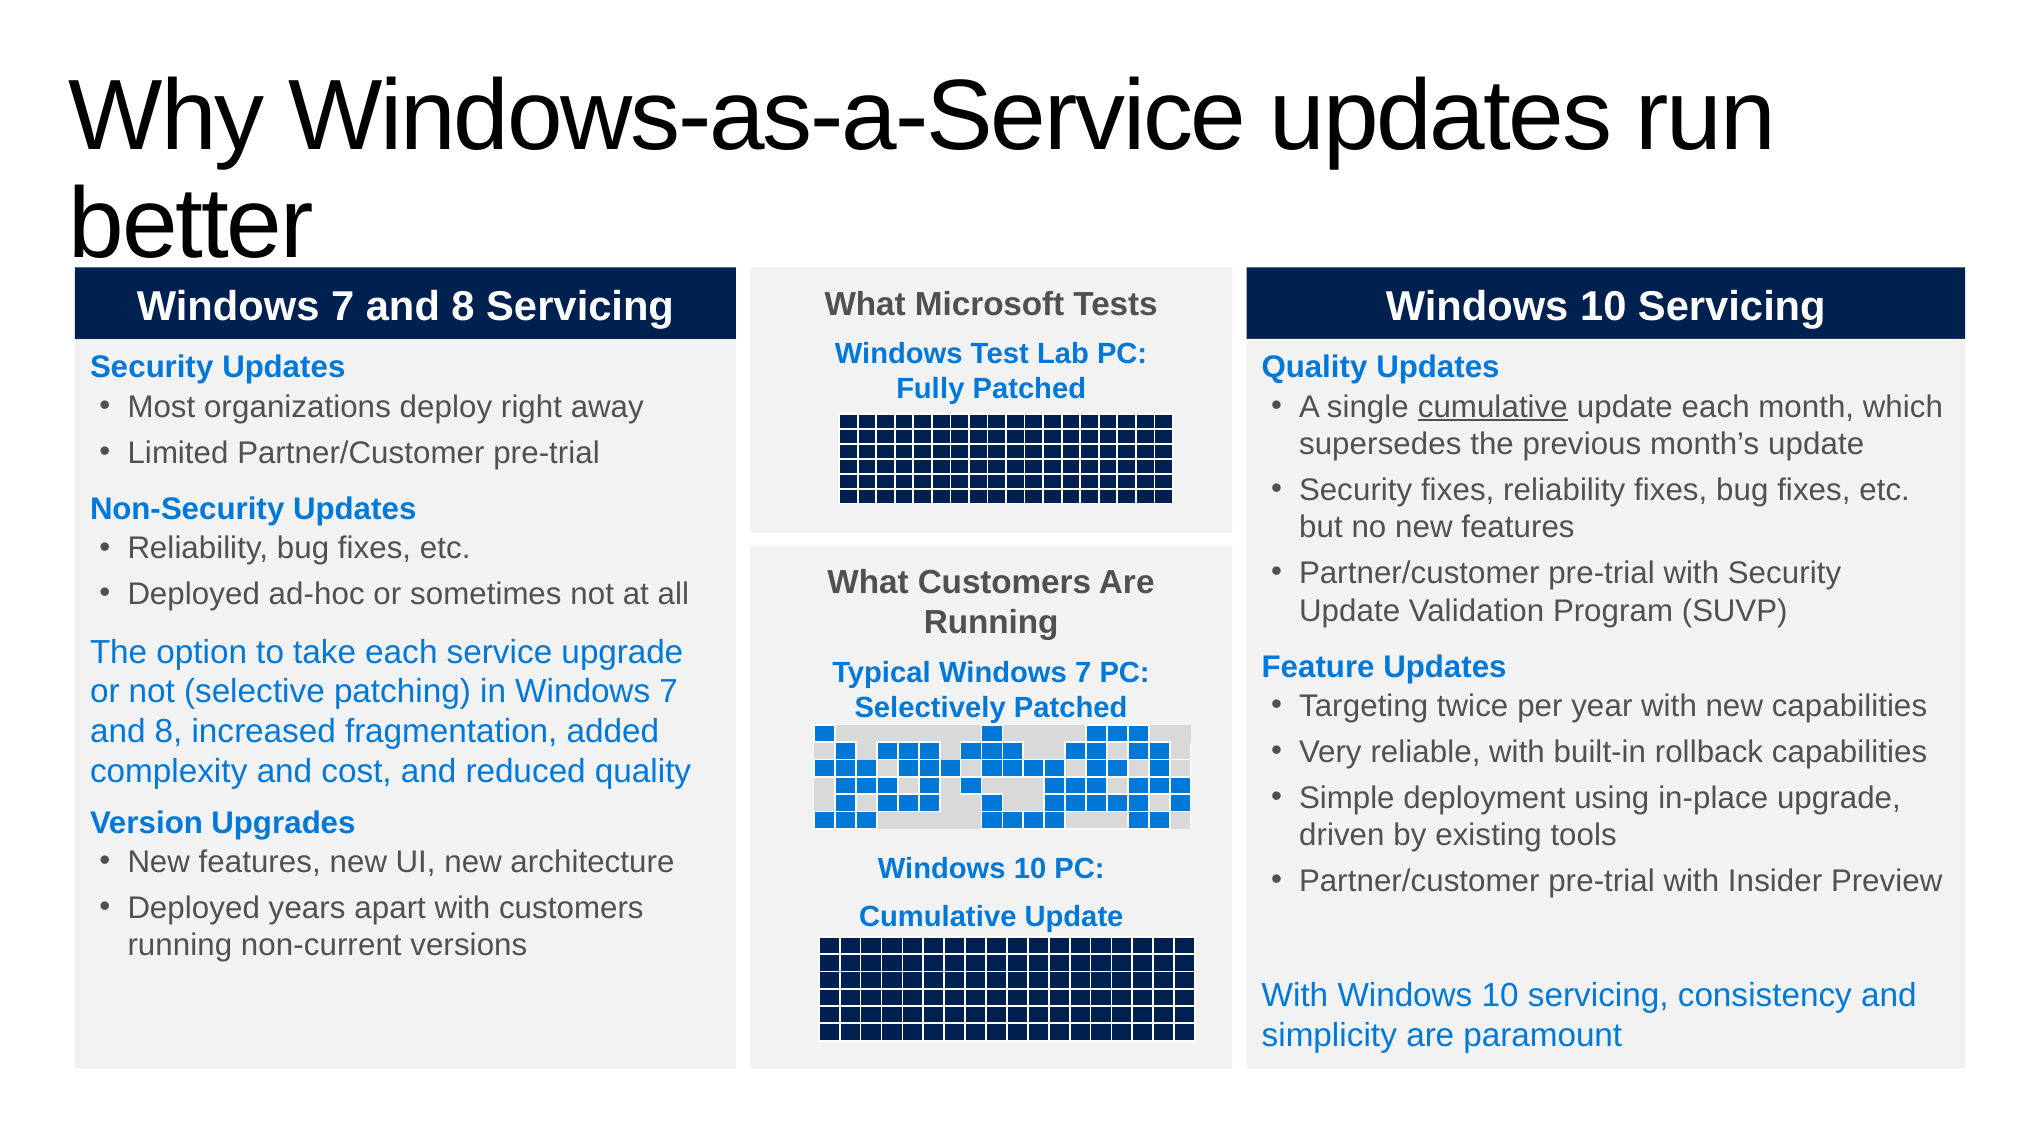

# Why Windows-as-a-Service updates run better
Windows 7 and 8 Servicing
What Microsoft Tests
Windows Test Lab PC:
Fully Patched

Windows 10 Servicing
Quality Updates
A single cumulative update each month, which supersedes the previous month’s update
Security fixes, reliability fixes, bug fixes, etc. but no new features
Partner/customer pre-trial with Security Update Validation Program (SUVP)
Feature Updates
Targeting twice per year with new capabilities
Very reliable, with built-in rollback capabilities
Simple deployment using in-place upgrade,
driven by existing tools
Partner/customer pre-trial with Insider Preview

Security Updates
Most organizations deploy right away
Limited Partner/Customer pre-trial
Non-Security Updates
Reliability, bug fixes, etc.
Deployed ad-hoc or sometimes not at all
The option to take each service upgrade or not (selective patching) in Windows 7 and 8, increased fragmentation, added complexity and cost, and reduced quality
Version Upgrades
New features, new UI, new architecture
Deployed years apart with customers running non-current versions
|  |  |  |  |  |  |  |  |  |  |  |  |  |  |  |  |  |  |
| --- | --- | --- | --- | --- | --- | --- | --- | --- | --- | --- | --- | --- | --- | --- | --- | --- | --- |
|  |  |  |  |  |  |  |  |  |  |  |  |  |  |  |  |  |  |
|  |  |  |  |  |  |  |  |  |  |  |  |  |  |  |  |  |  |
|  |  |  |  |  |  |  |  |  |  |  |  |  |  |  |  |  |  |
|  |  |  |  |  |  |  |  |  |  |  |  |  |  |  |  |  |  |
|  |  |  |  |  |  |  |  |  |  |  |  |  |  |  |  |  |  |
What Customers Are Running
Typical Windows 7 PC:
Selectively Patched

|  |  |  |  |  |  |  |  |  |  |  |  |  |  |  |  |  |  |
| --- | --- | --- | --- | --- | --- | --- | --- | --- | --- | --- | --- | --- | --- | --- | --- | --- | --- |
|  |  |  |  |  |  |  |  |  |  |  |  |  |  |  |  |  |  |
|  |  |  |  |  |  |  |  |  |  |  |  |  |  |  |  |  |  |
|  |  |  |  |  |  |  |  |  |  |  |  |  |  |  |  |  |  |
|  |  |  |  |  |  |  |  |  |  |  |  |  |  |  |  |  |  |
|  |  |  |  |  |  |  |  |  |  |  |  |  |  |  |  |  |  |
Windows 10 PC:
Cumulative Update
|  |  |  |  |  |  |  |  |  |  |  |  |  |  |  |  |  |  |
| --- | --- | --- | --- | --- | --- | --- | --- | --- | --- | --- | --- | --- | --- | --- | --- | --- | --- |
|  |  |  |  |  |  |  |  |  |  |  |  |  |  |  |  |  |  |
|  |  |  |  |  |  |  |  |  |  |  |  |  |  |  |  |  |  |
|  |  |  |  |  |  |  |  |  |  |  |  |  |  |  |  |  |  |
|  |  |  |  |  |  |  |  |  |  |  |  |  |  |  |  |  |  |
|  |  |  |  |  |  |  |  |  |  |  |  |  |  |  |  |  |  |
With Windows 10 servicing, consistency and simplicity are paramount